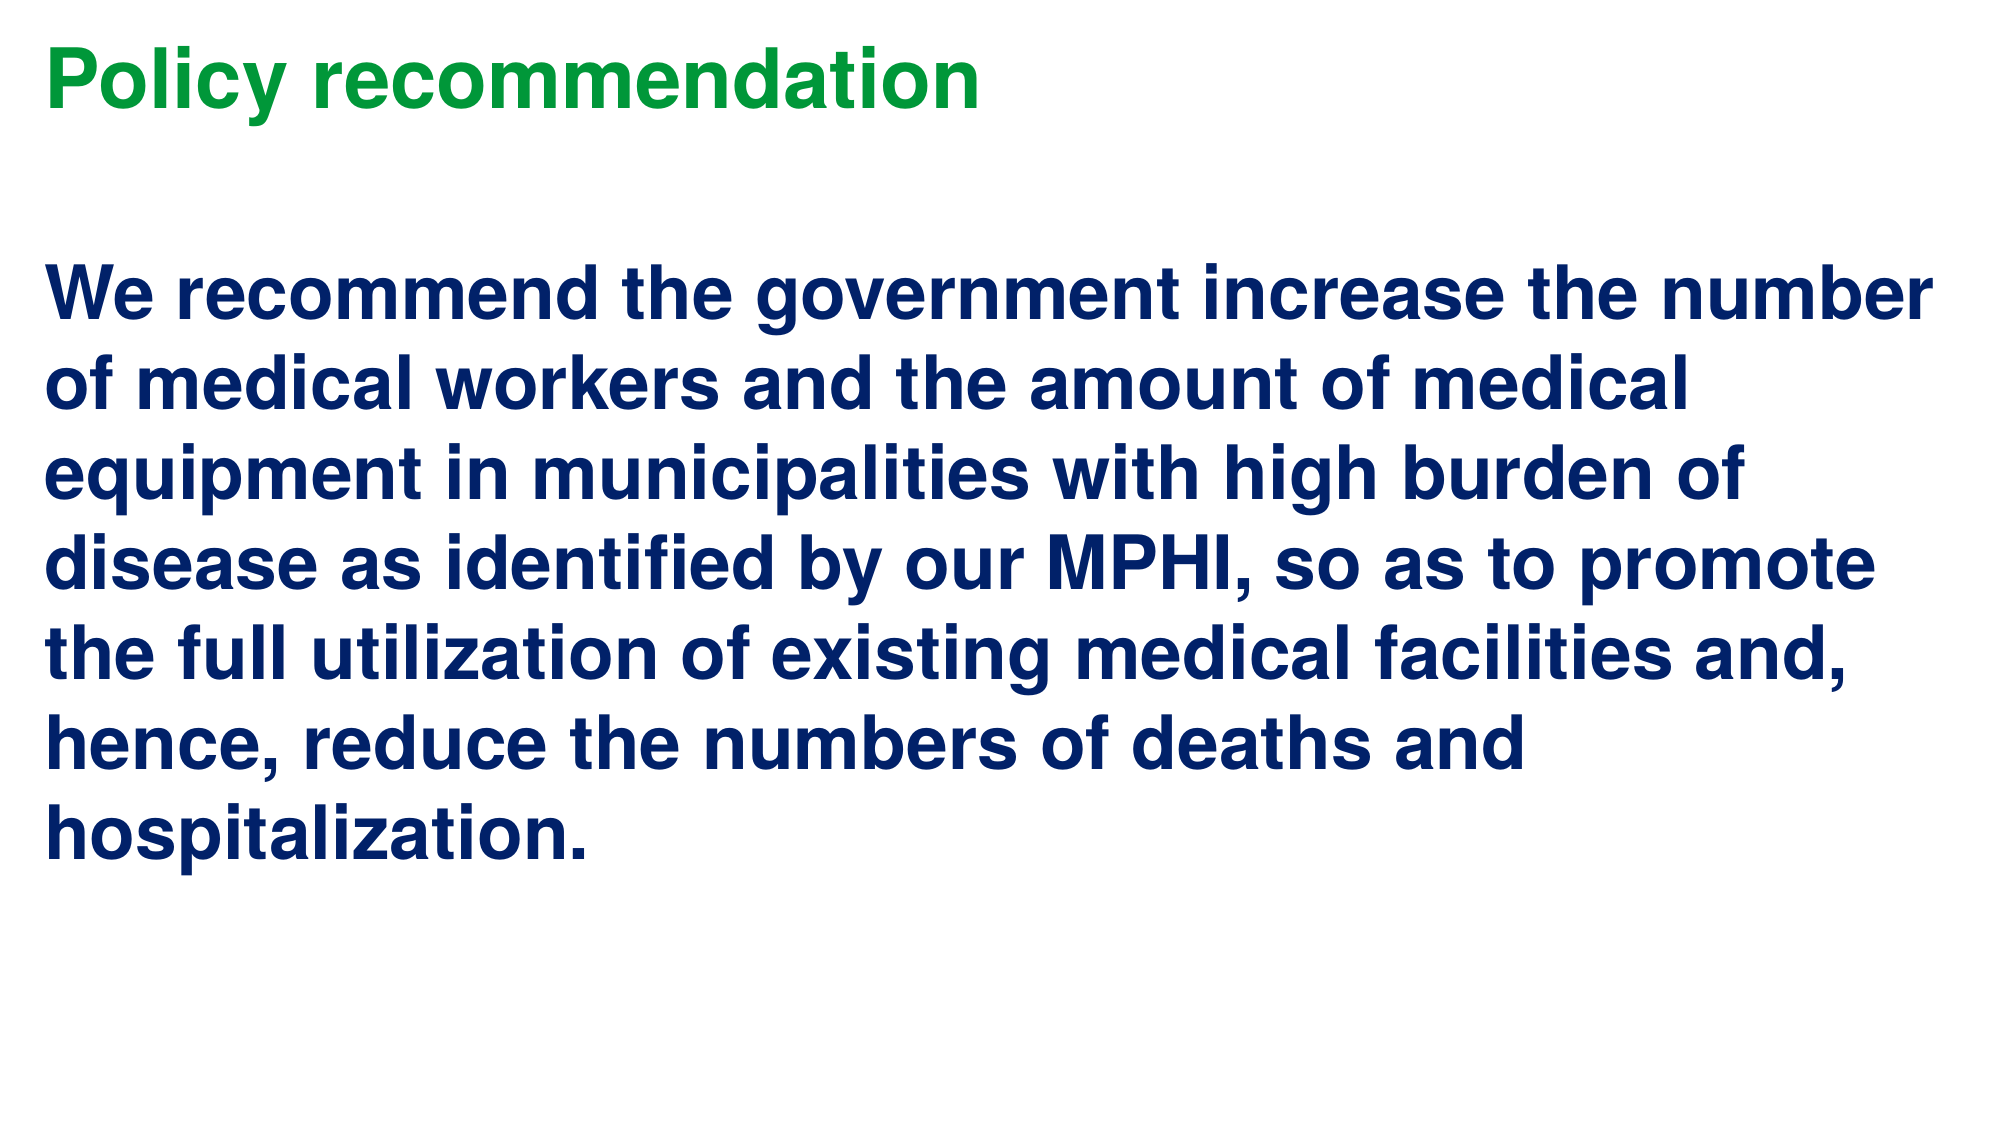

# Policy recommendation
We recommend the government increase the number of medical workers and the amount of medical equipment in municipalities with high burden of disease as identified by our MPHI, so as to promote the full utilization of existing medical facilities and, hence, reduce the numbers of deaths and hospitalization.